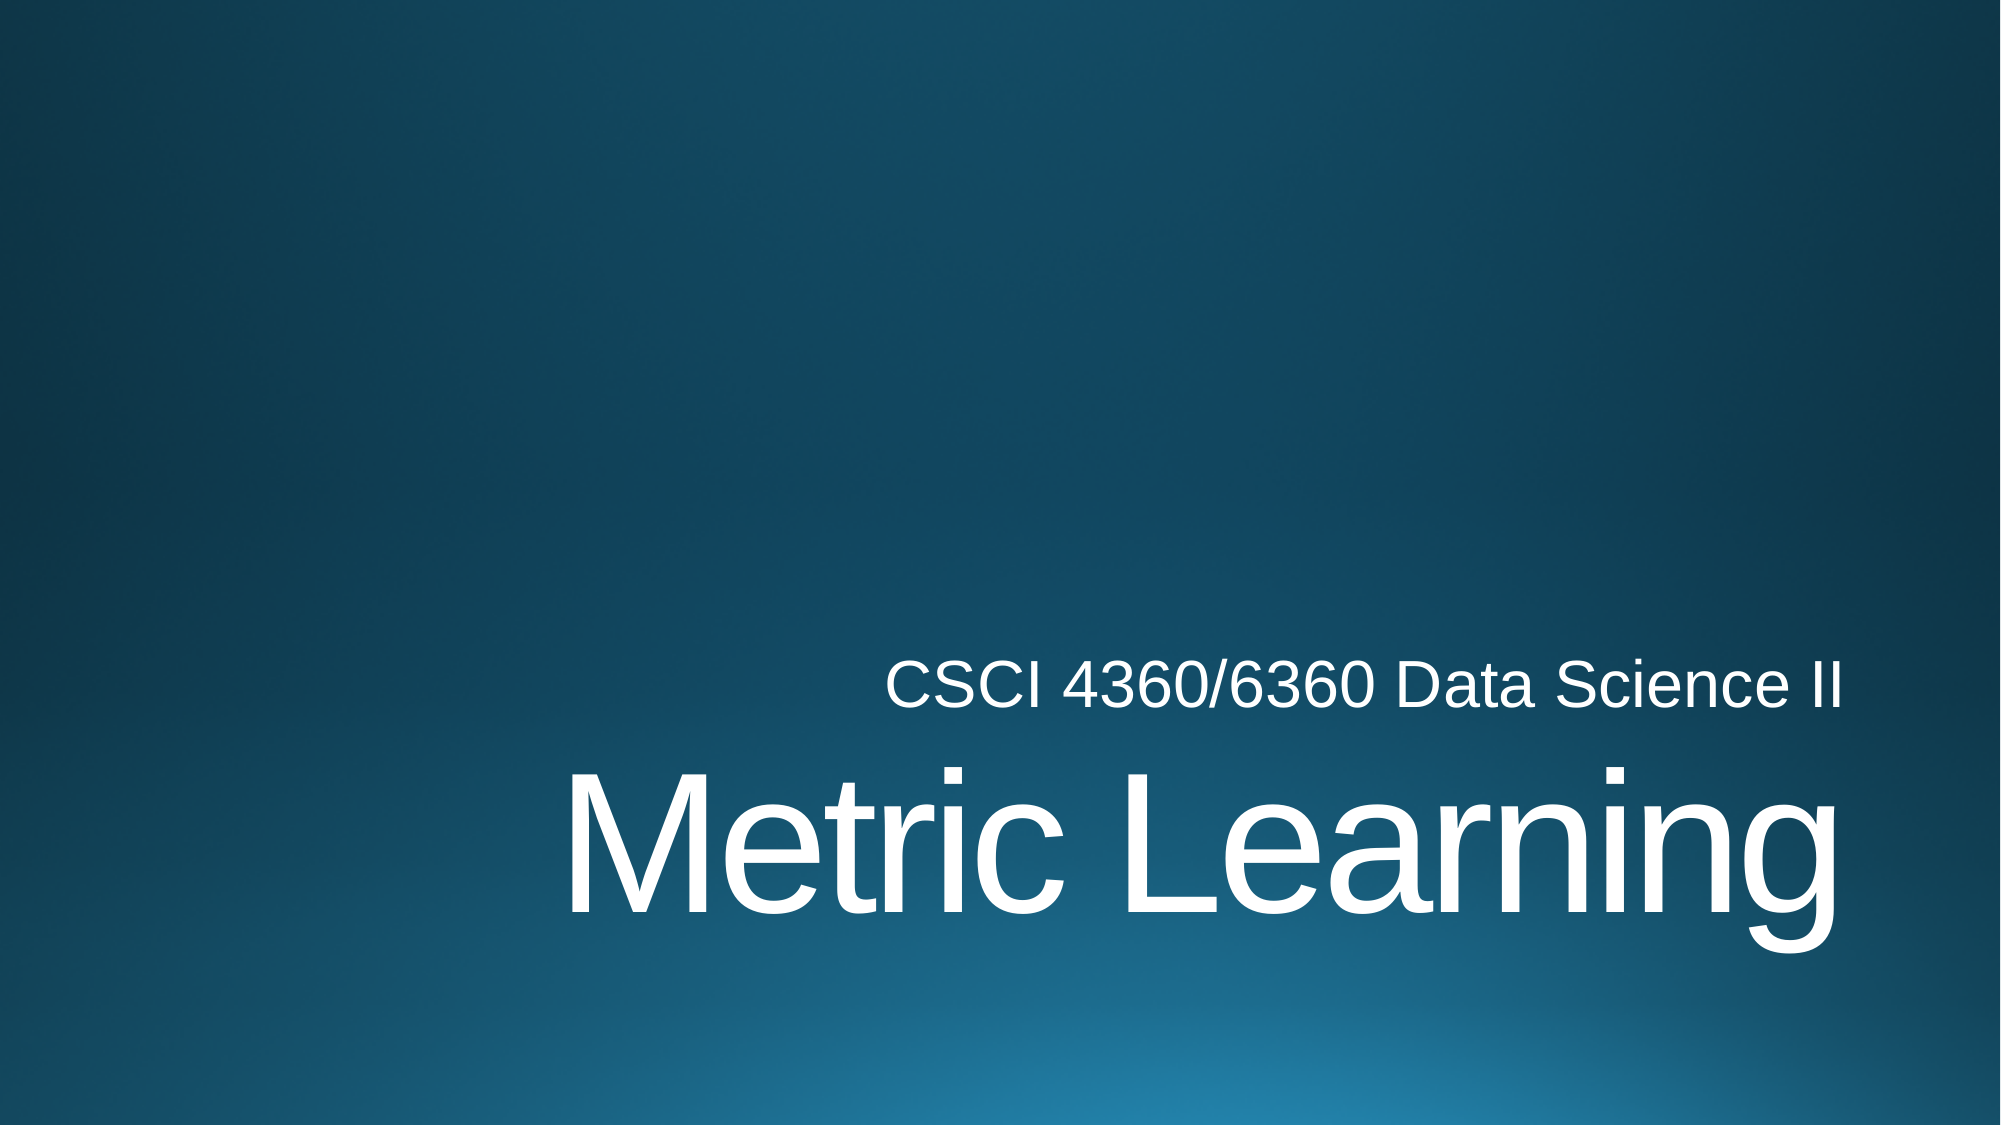

CSCI 4360/6360 Data Science II
# Metric Learning